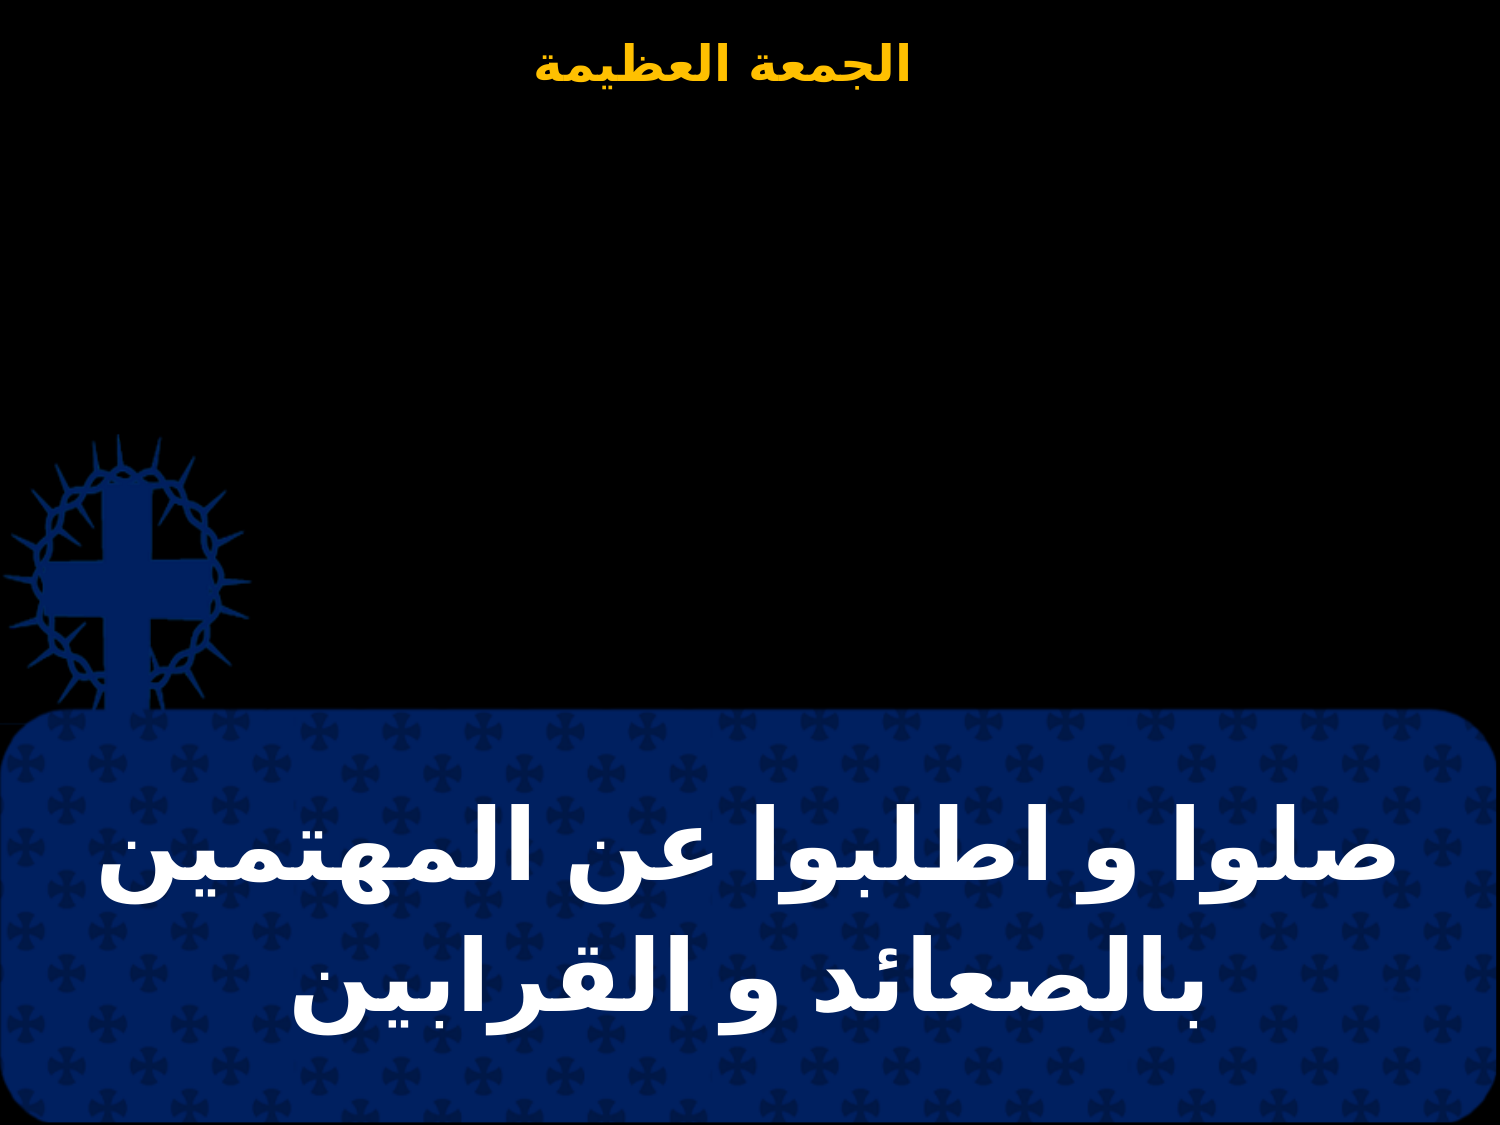

| صلوا و اطلبوا عن المهتمين بالصعائد و القرابين |
| --- |